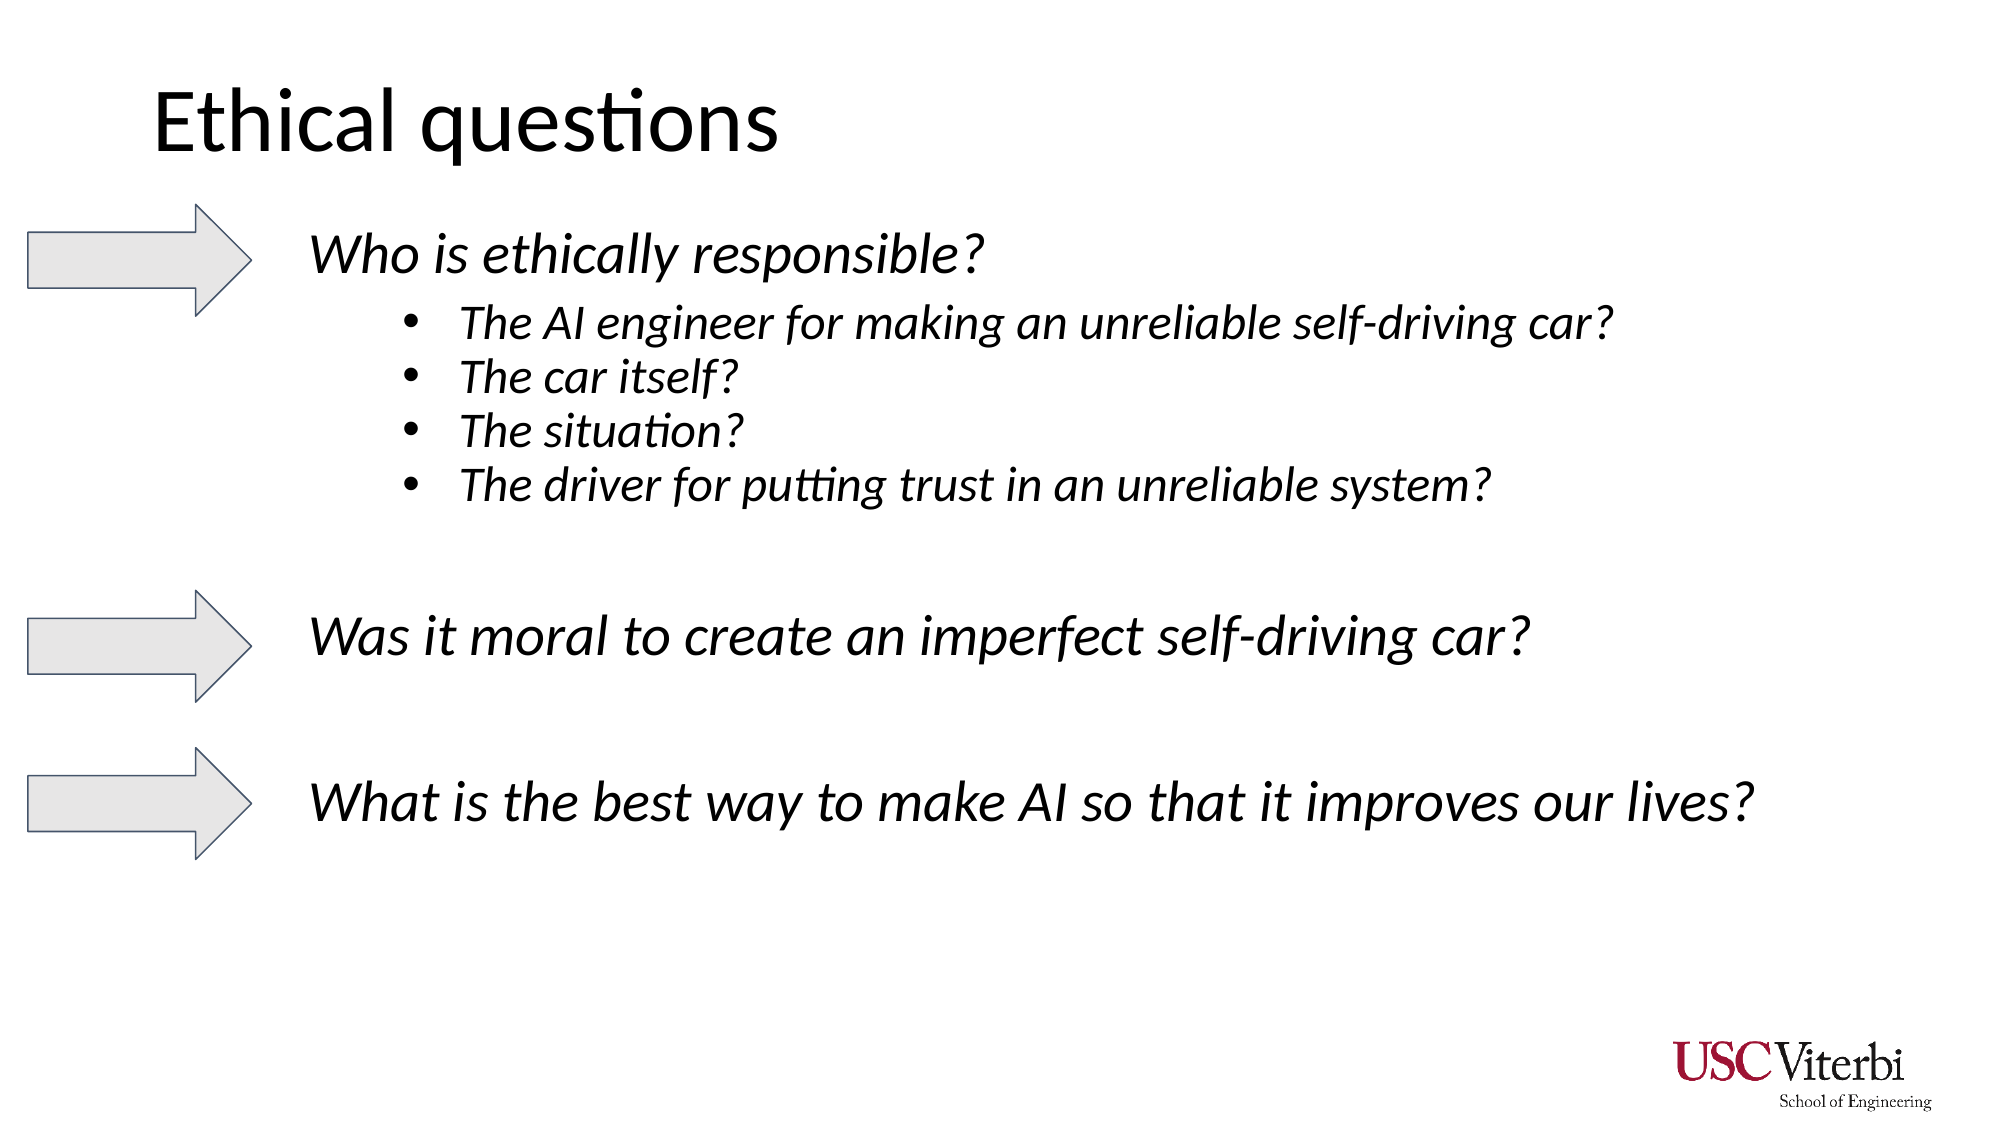

# Ethical questions

Who is ethically responsible?
The AI engineer for making an unreliable self-driving car?
The car itself?
The situation?
The driver for putting trust in an unreliable system?

Was it moral to create an imperfect self-driving car?

What is the best way to make AI so that it improves our lives?